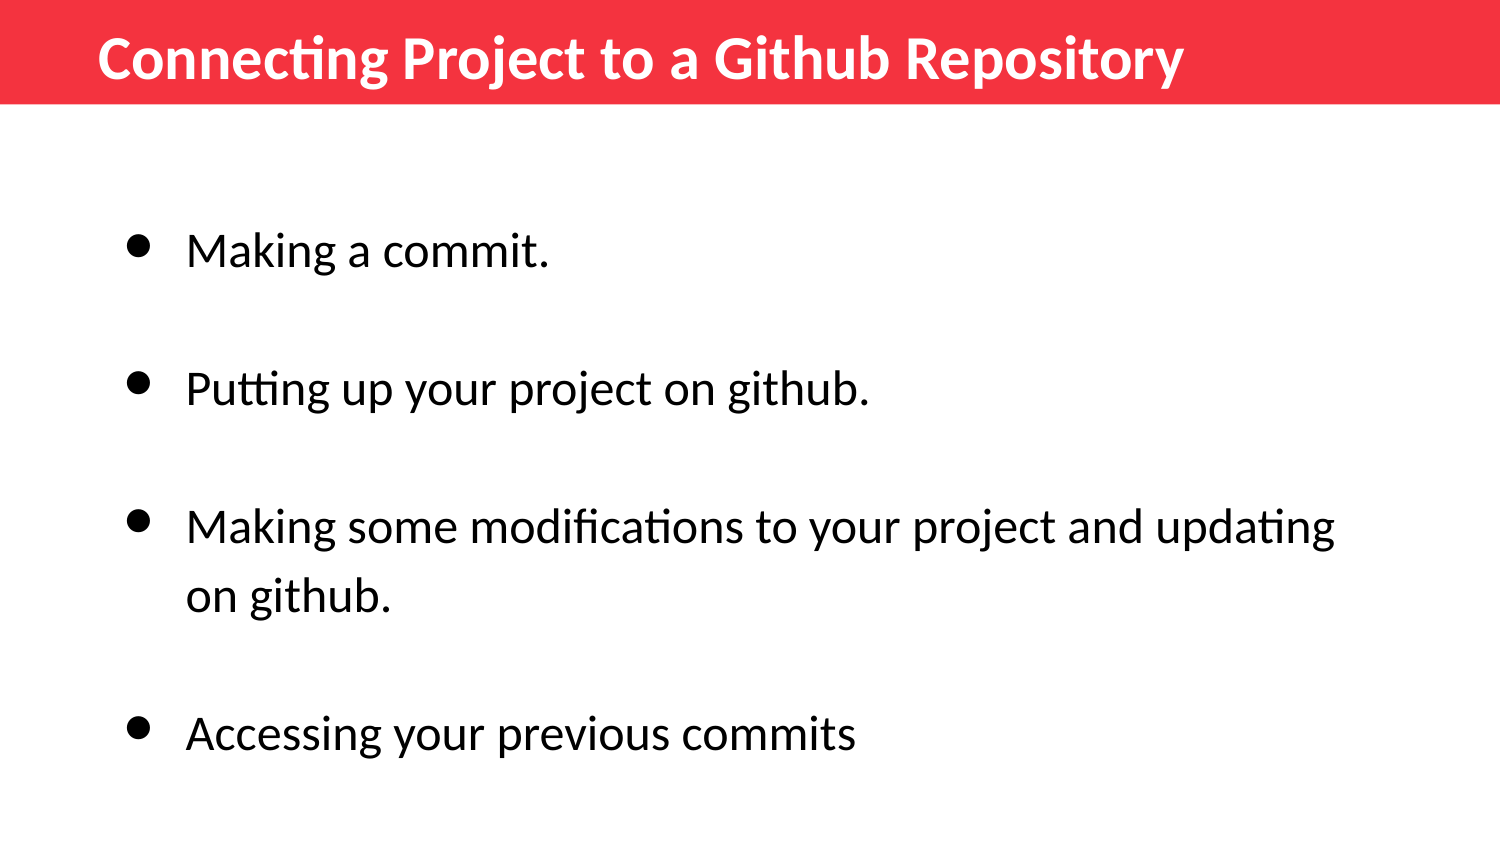

Connecting Project to a Github Repository

Making a commit.

Putting up your project on github.

Making some modifications to your project and updating on github.

Accessing your previous commits